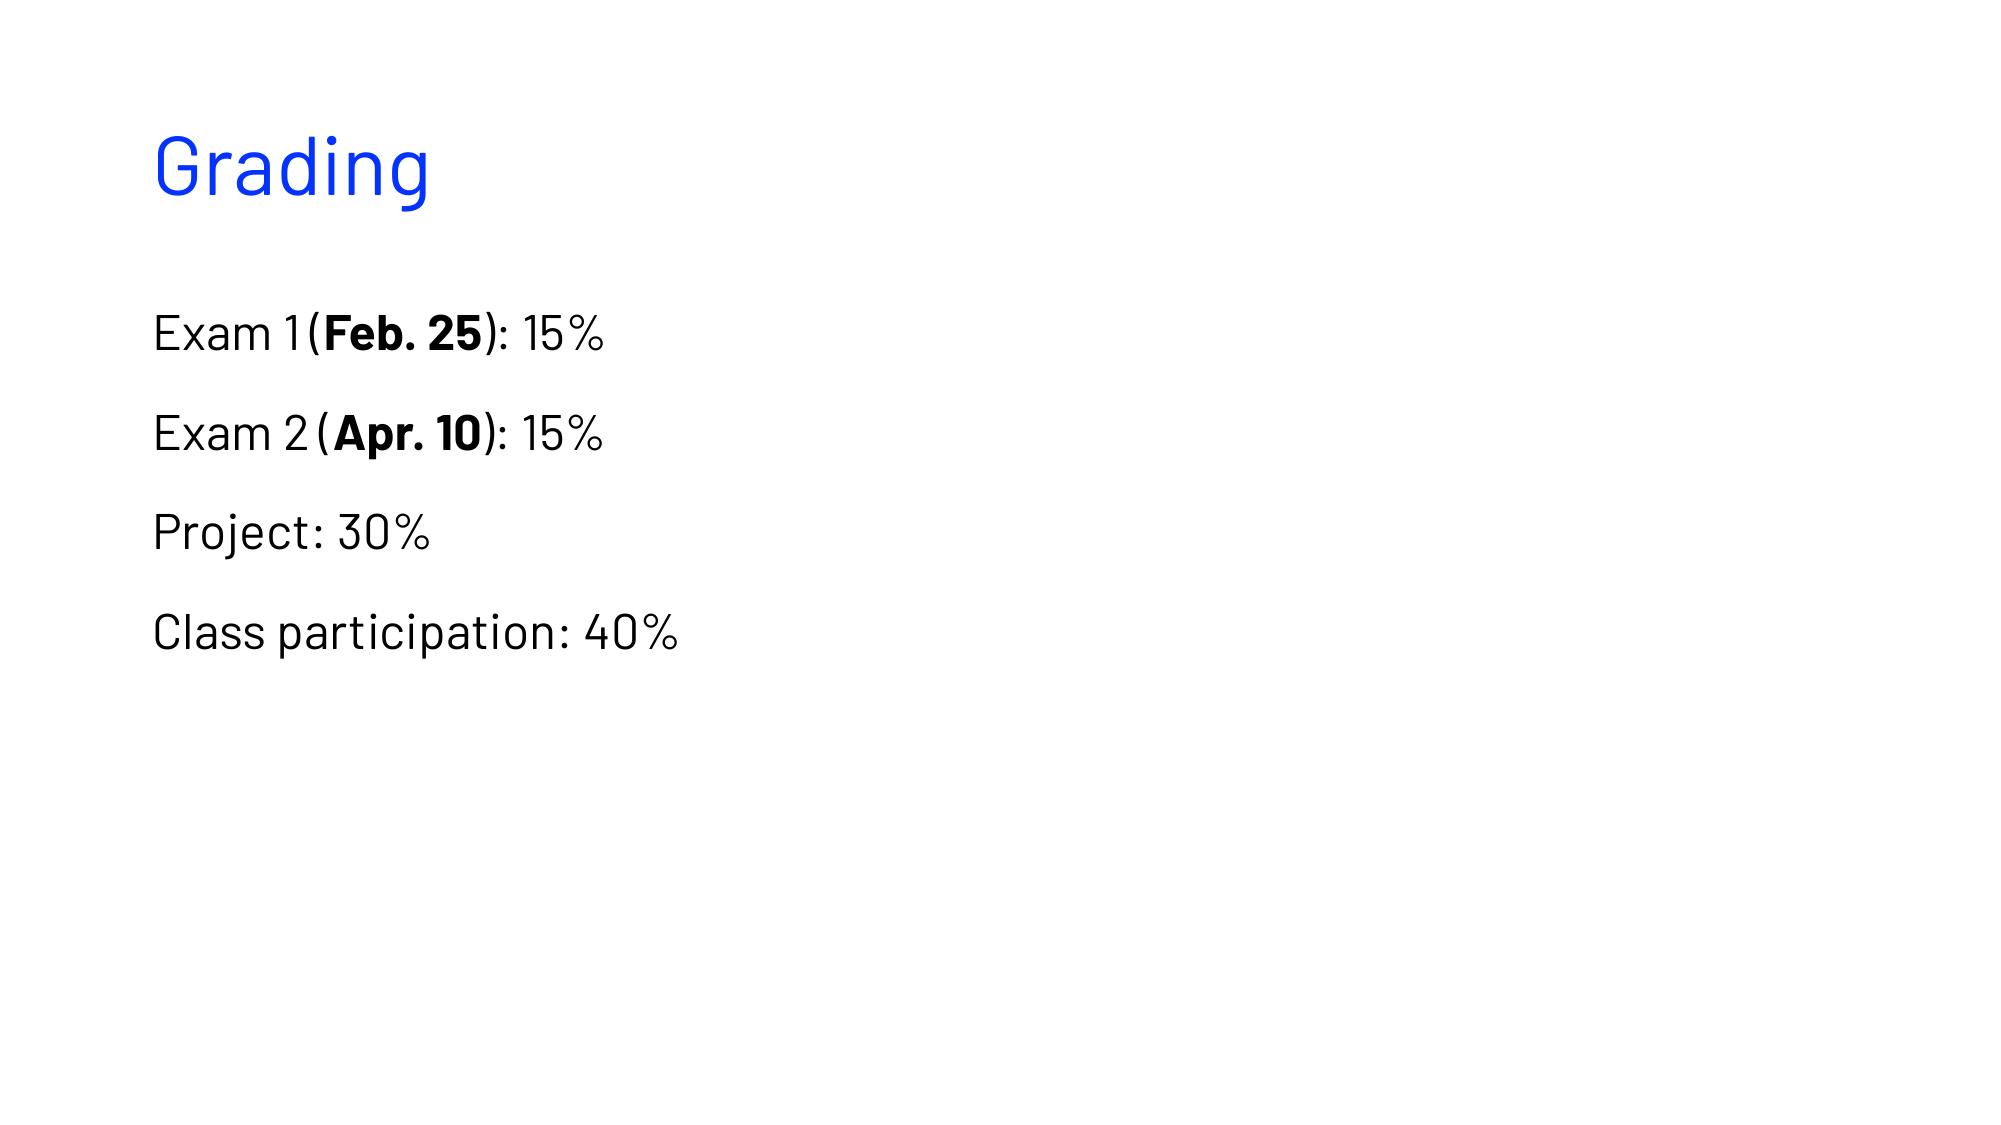

# Grading
Exam 1 (Feb. 25): 15%
Exam 2 (Apr. 10): 15%
Project: 30%
Class participation: 40%